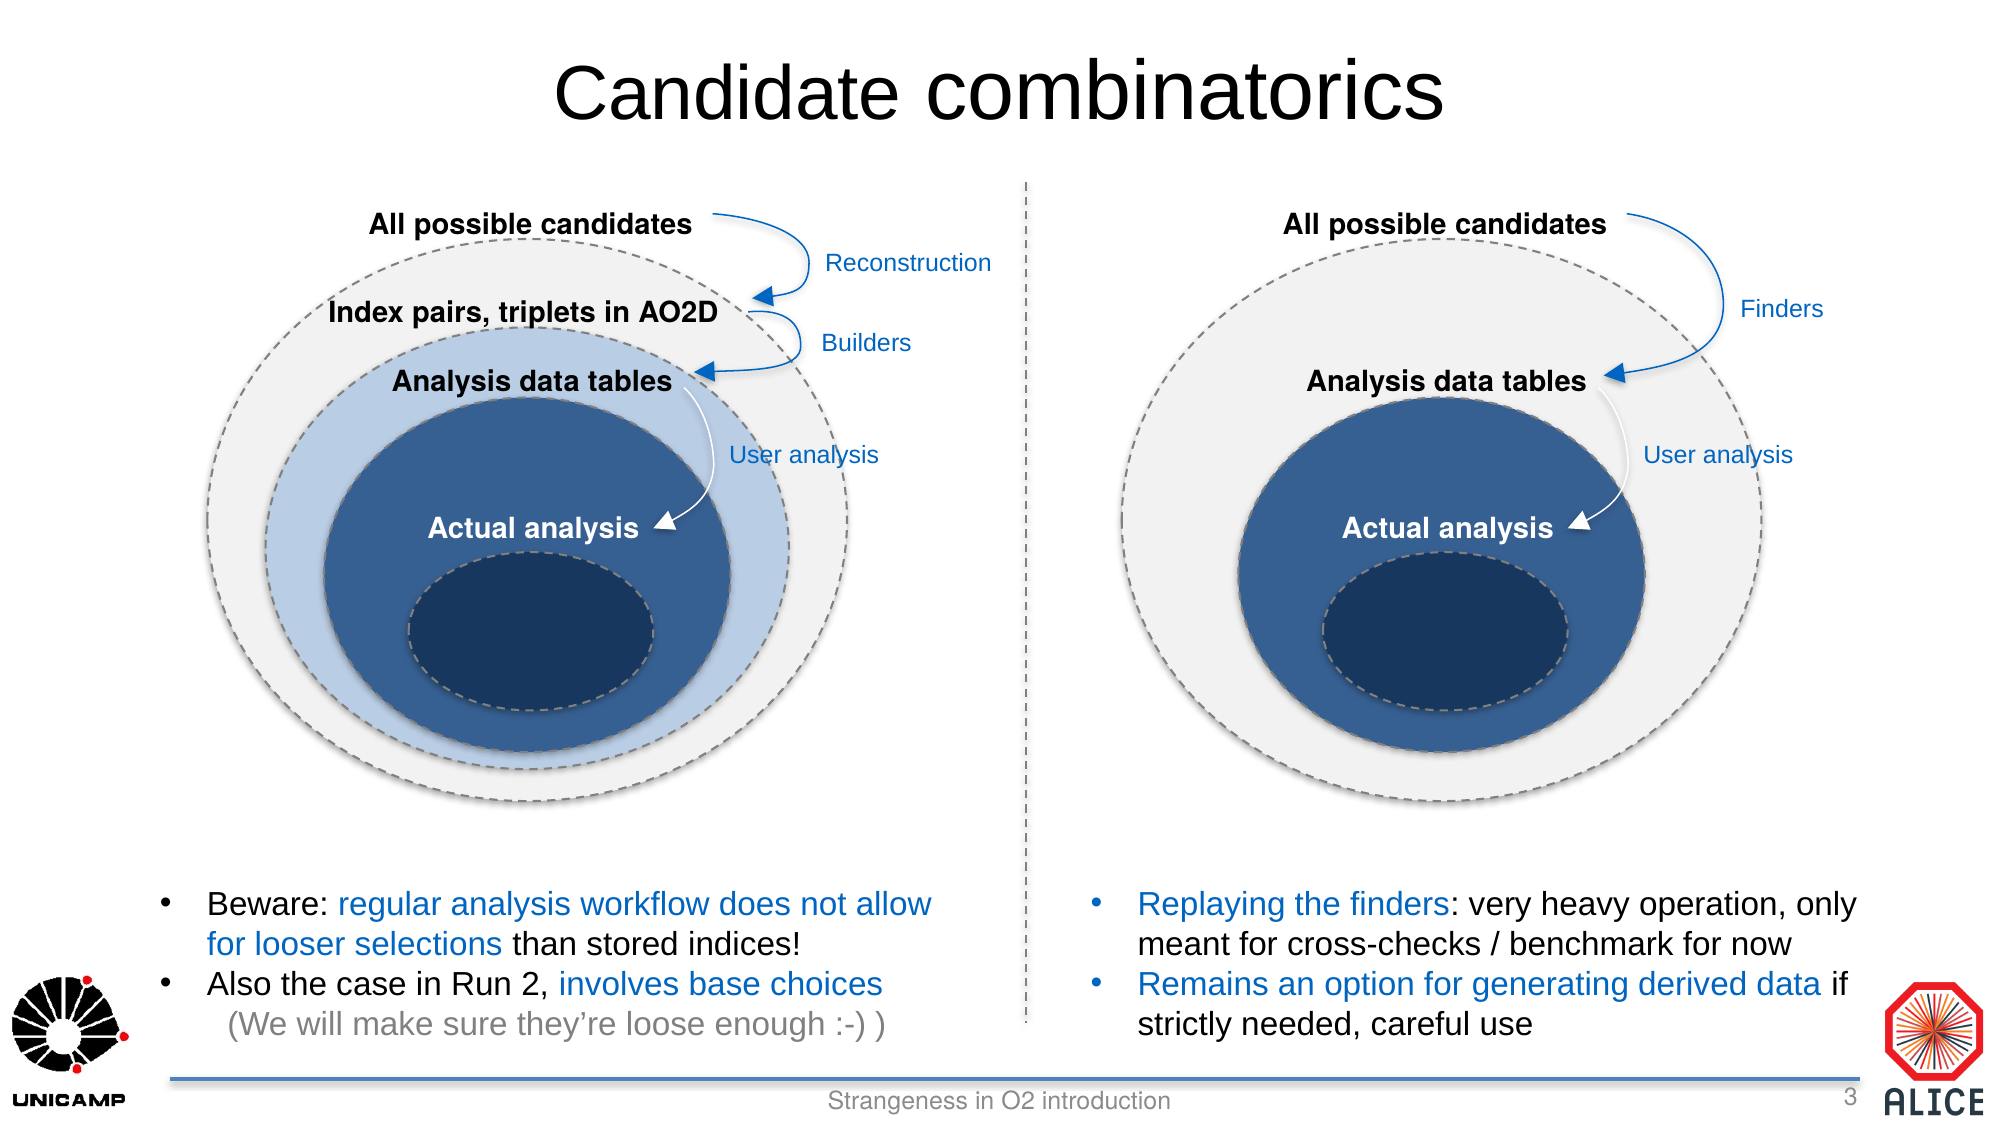

# Candidate combinatorics
All possible candidates
All possible candidates

Reconstruction
Finders
Index pairs, triplets in AO2D

Builders

Analysis data tables
Analysis data tables

User analysis
User analysis
Actual analysis
Actual analysis

Replaying the finders: very heavy operation, only meant for cross-checks / benchmark for now
Remains an option for generating derived data if strictly needed, careful use
Beware: regular analysis workflow does not allow for looser selections than stored indices!
Also the case in Run 2, involves base choices
(We will make sure they’re loose enough :-) )
3
Strangeness in O2 introduction